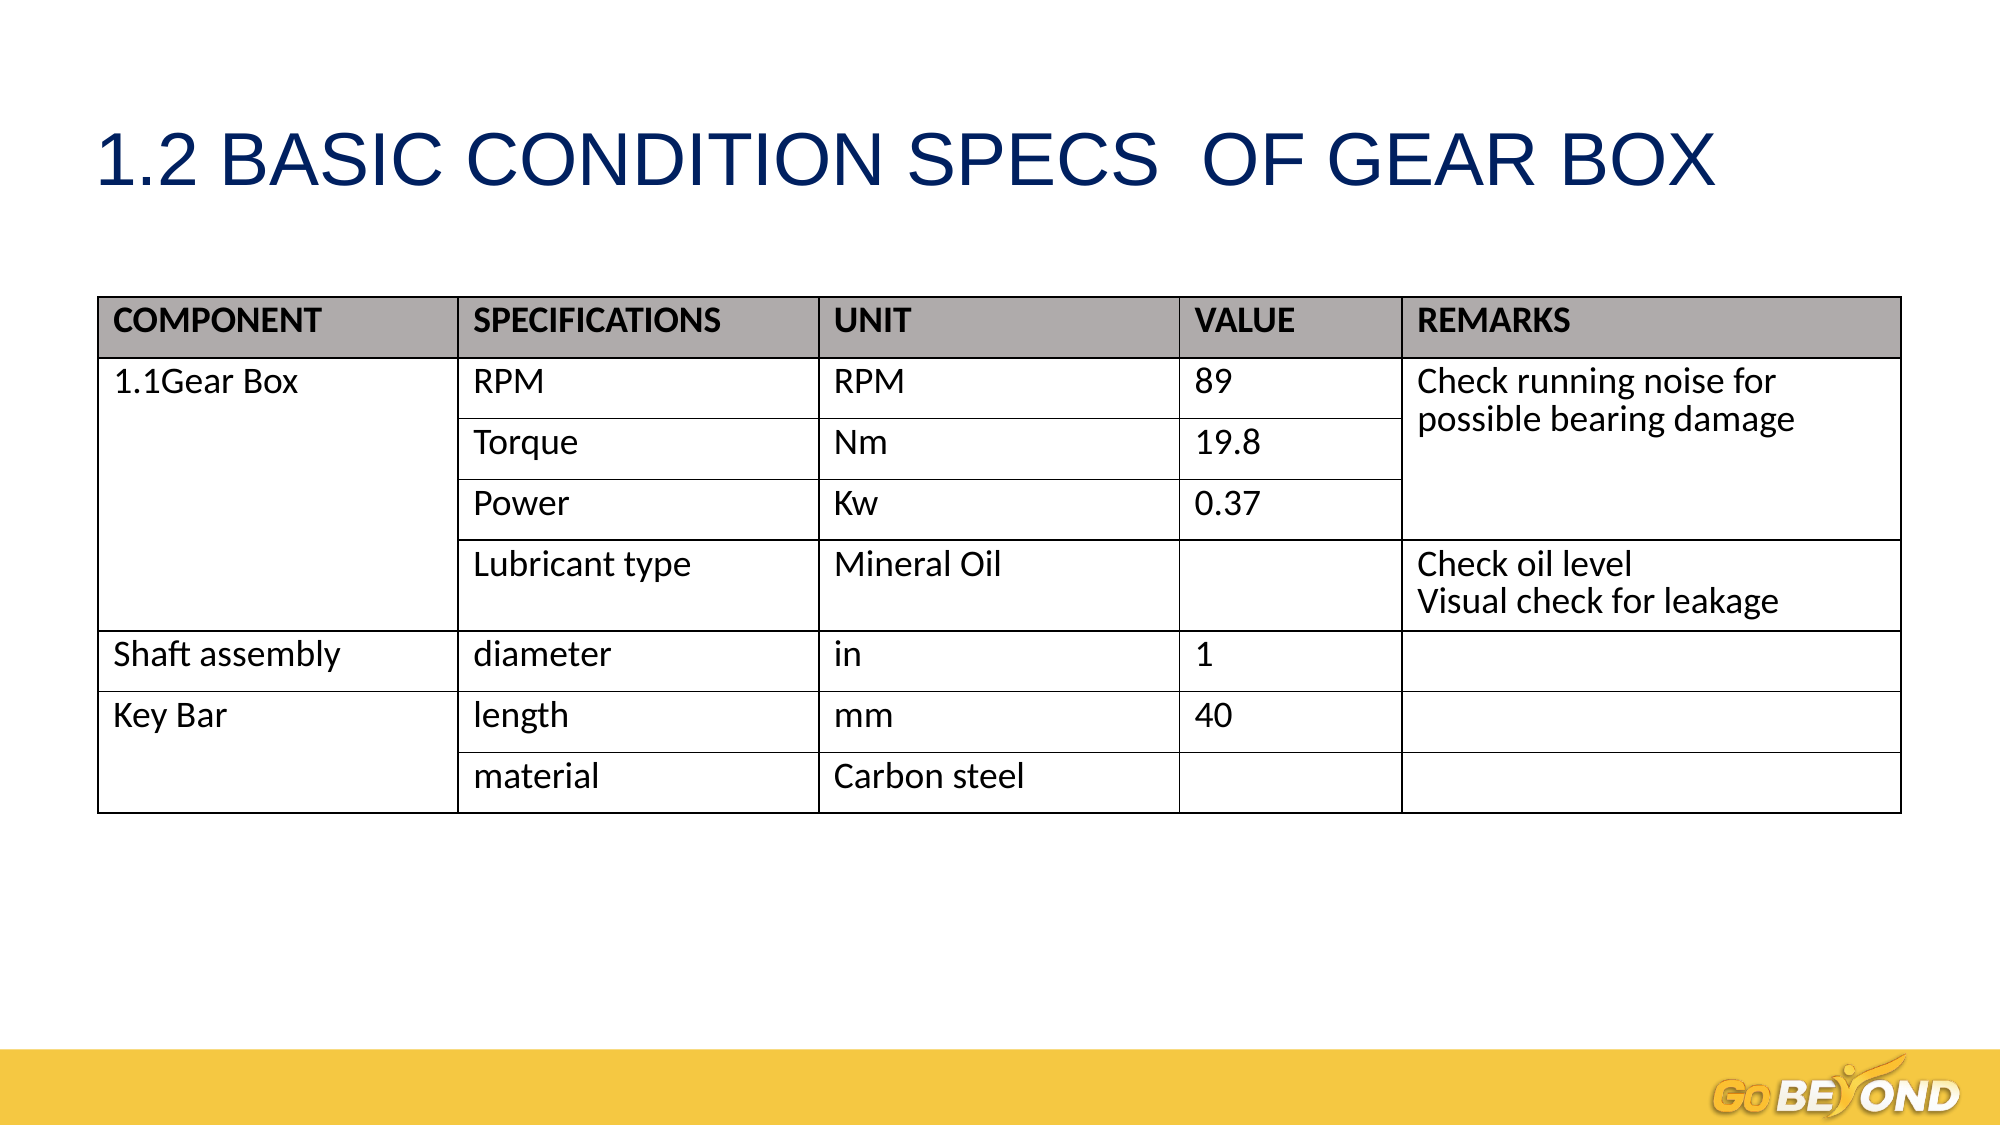

# 1.2 BASIC CONDITION SPECS  OF GEAR BOX
| COMPONENT | SPECIFICATIONS | UNIT | VALUE | REMARKS |
| --- | --- | --- | --- | --- |
| 1.1Gear Box | RPM | RPM | 89 | Check running noise for possible bearing damage |
|  | Torque | Nm | 19.8 |  |
|  | Power | Kw | 0.37 |  |
|  | Lubricant type | Mineral Oil |  | Check oil level Visual check for leakage |
| Shaft assembly | diameter | in | 1 |  |
| Key Bar | length | mm | 40 |  |
|  | material | Carbon steel |  |  |